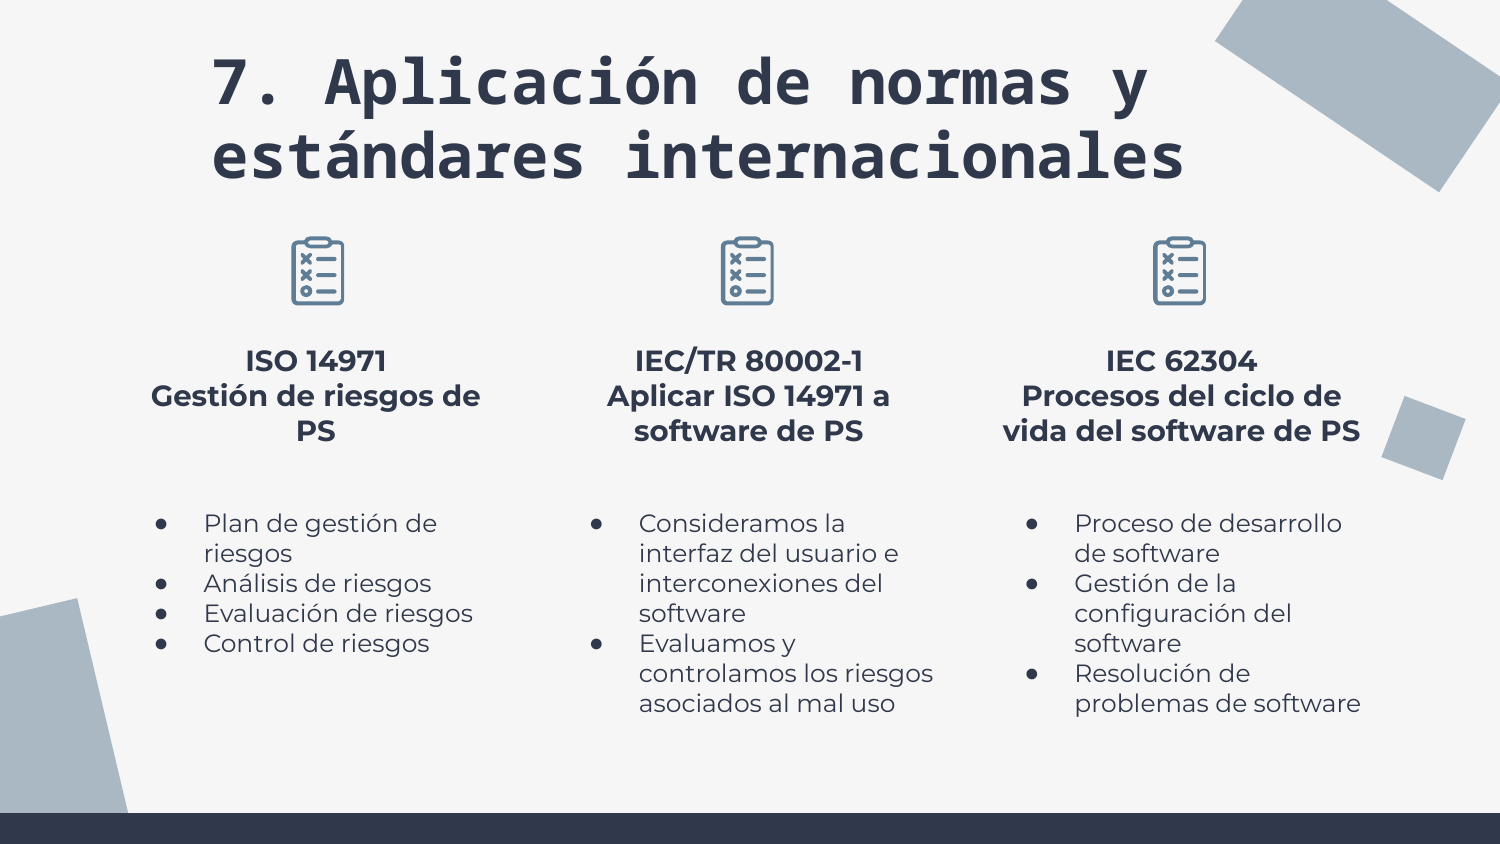

# 7. Aplicación de normas y estándares internacionales

ISO 14971
Gestión de riesgos de PS

IEC/TR 80002-1
Aplicar ISO 14971 a software de PS
IEC 62304
Procesos del ciclo de vida del software de PS
Plan de gestión de riesgos​
Análisis de riesgos
Evaluación de riesgos
Control de riesgos
Consideramos la interfaz del usuario e interconexiones del software
Evaluamos y controlamos los riesgos asociados al mal uso
Proceso de desarrollo de software
Gestión de la configuración del software
Resolución de problemas de software